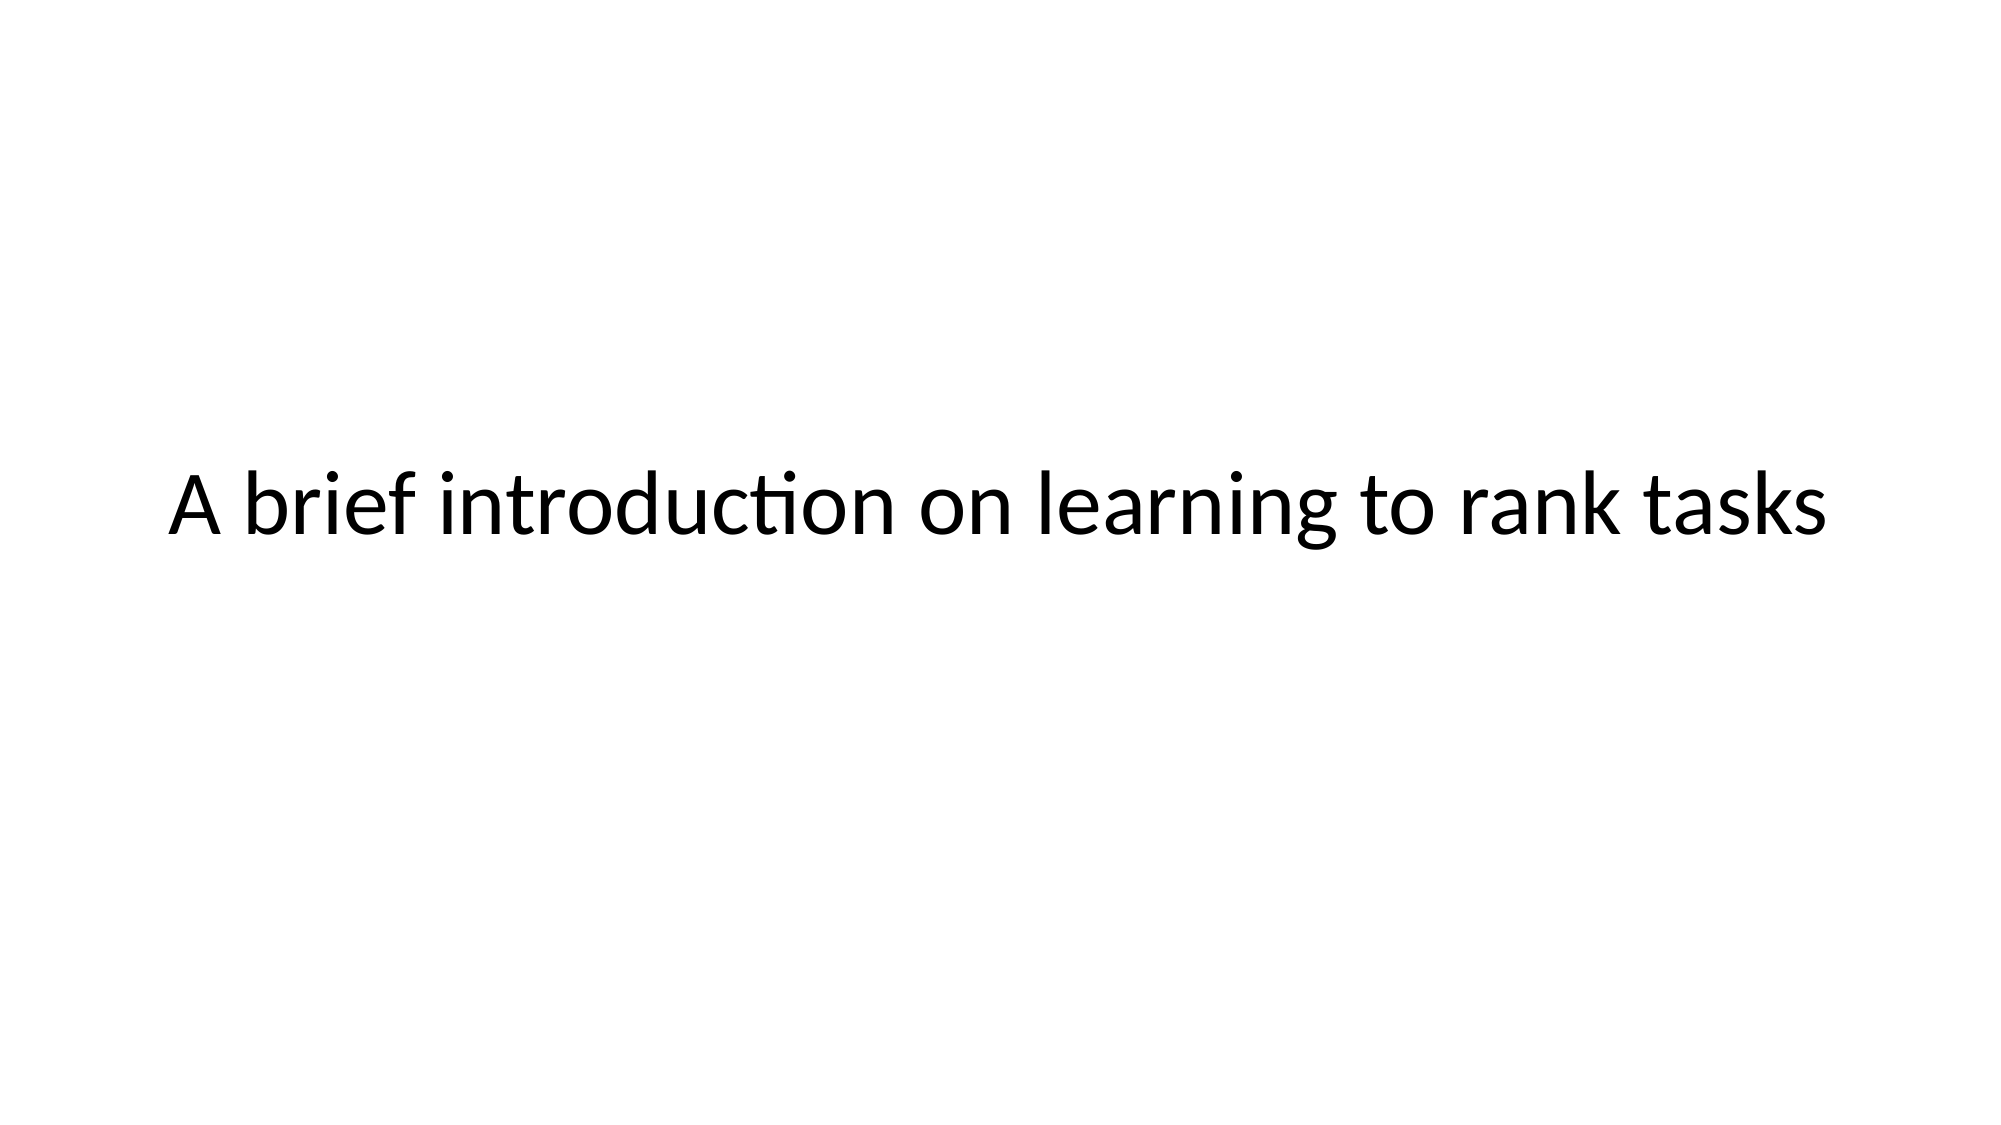

# A brief introduction on learning to rank tasks